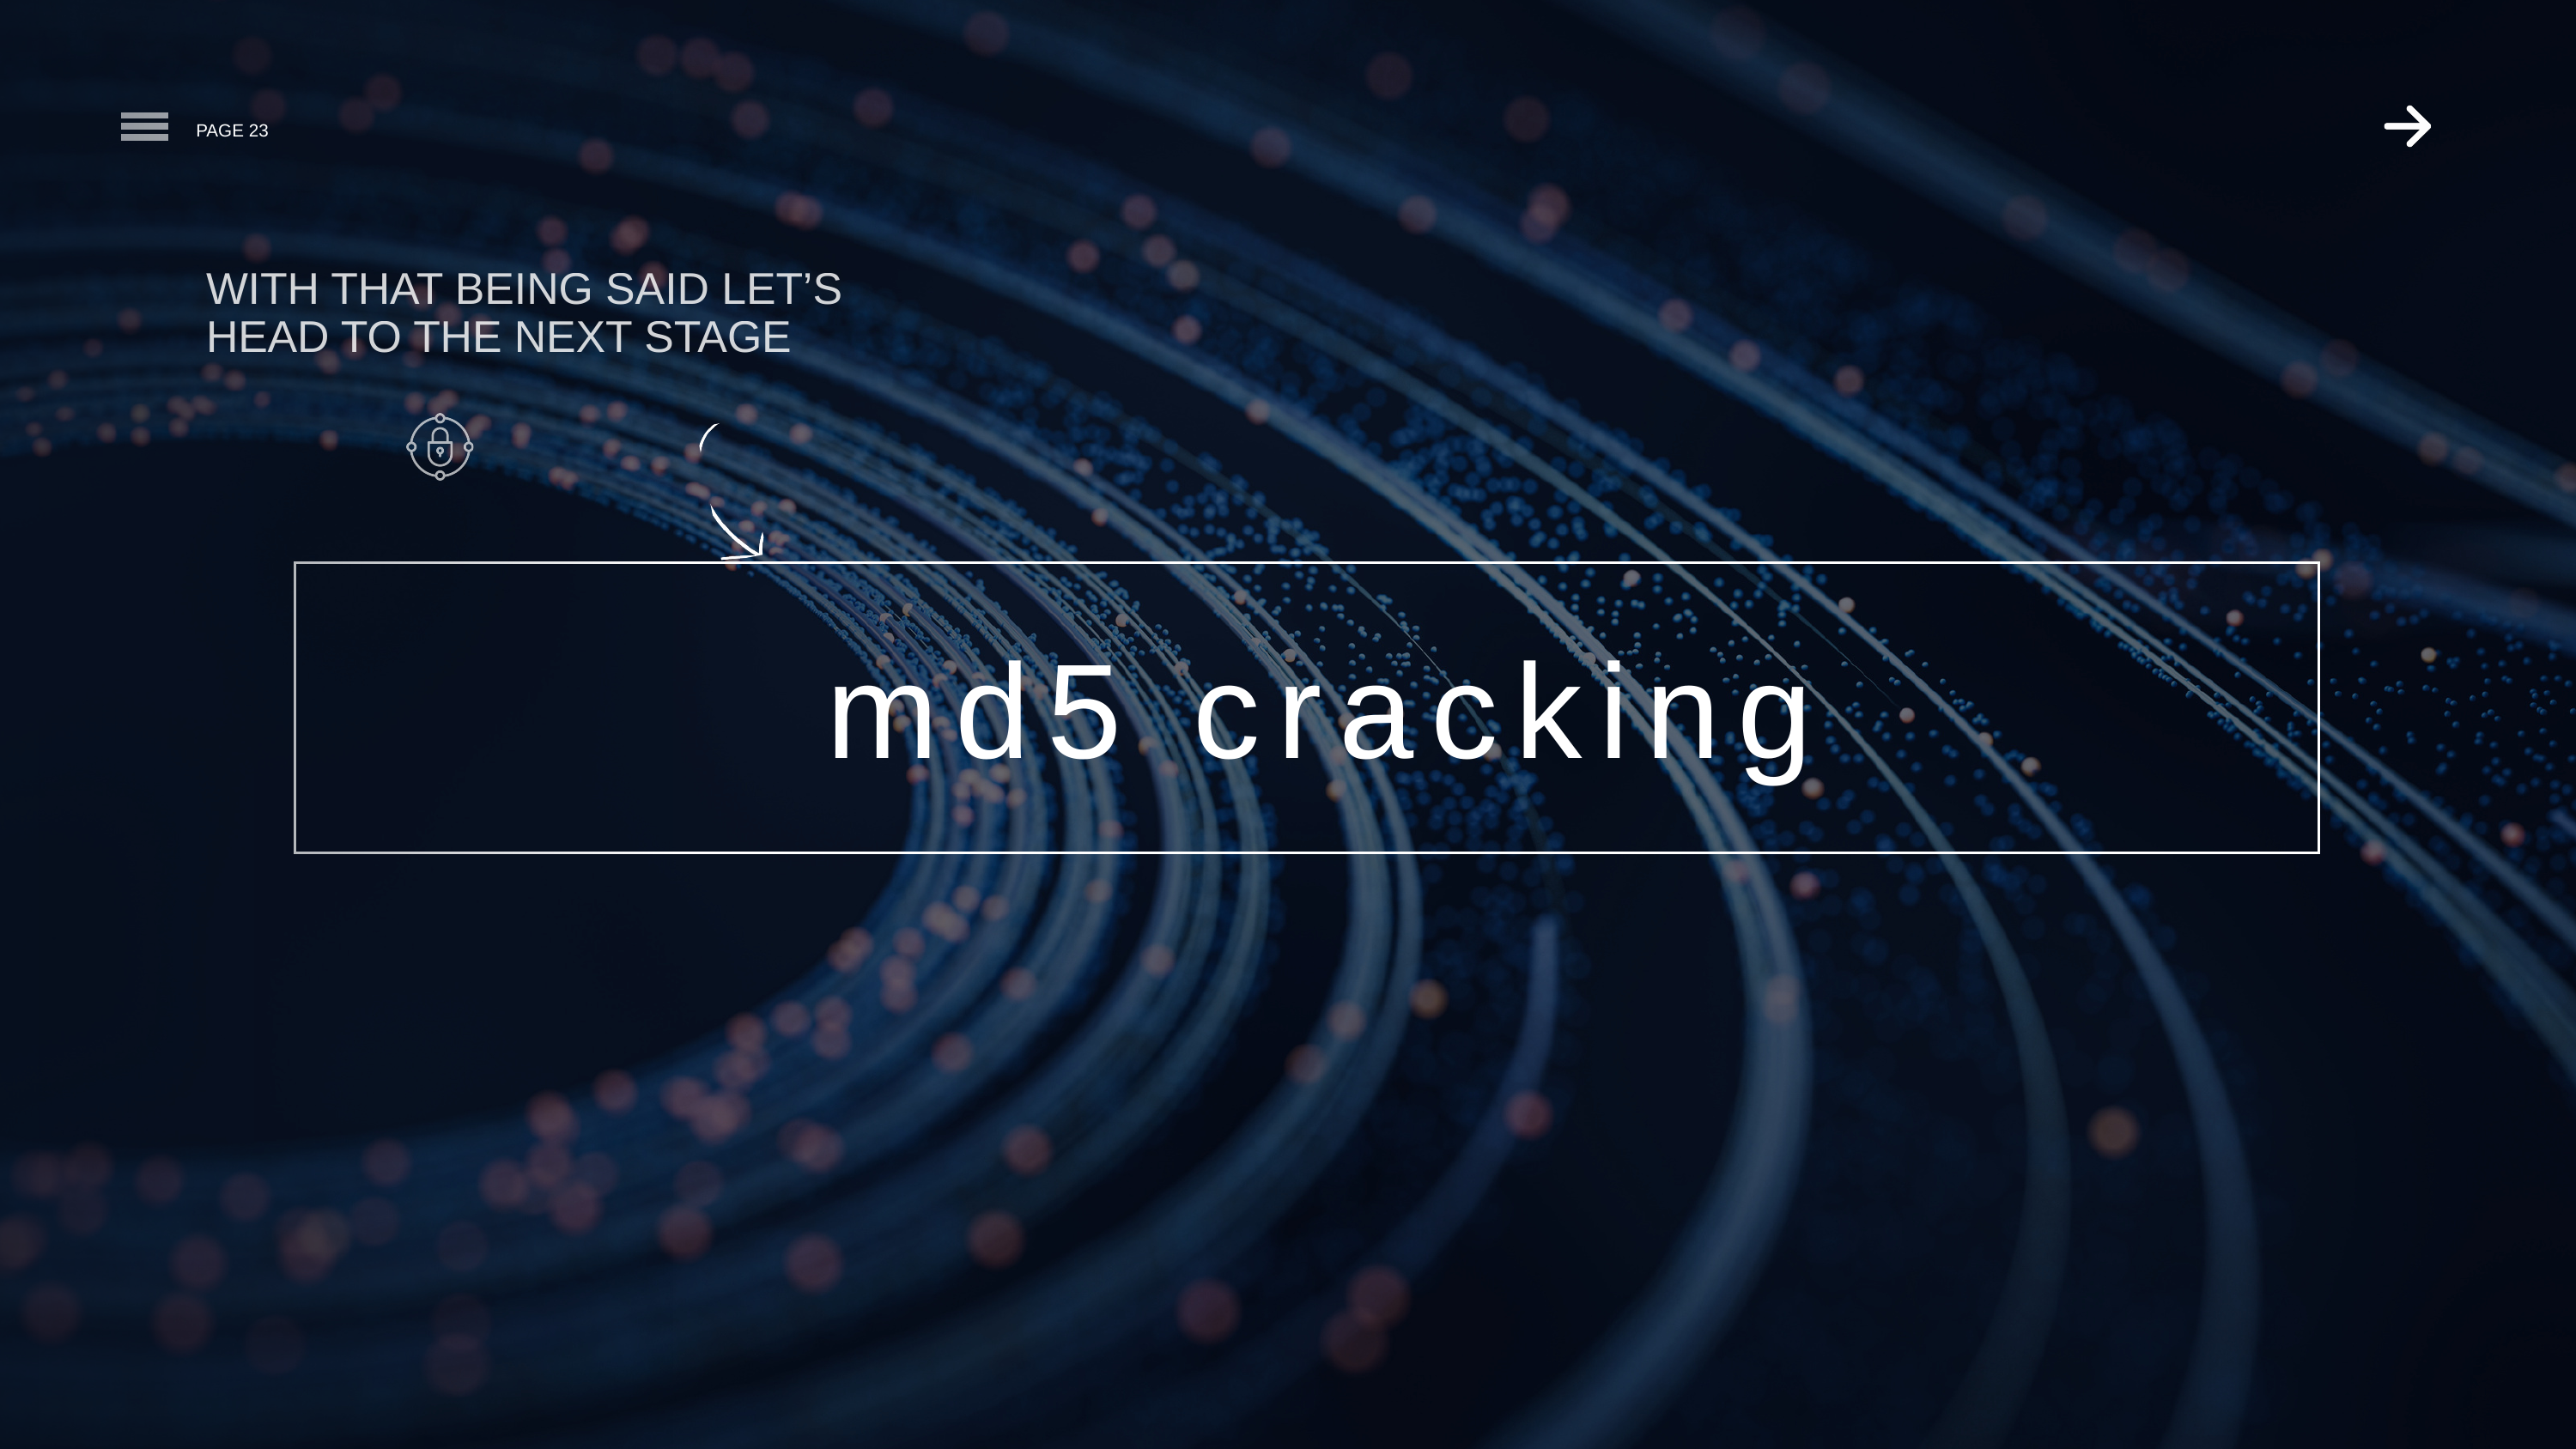

WITH THAT BEING SAID LET’S HEAD TO THE NEXT STAGE

PAGE 23

md5 cracking